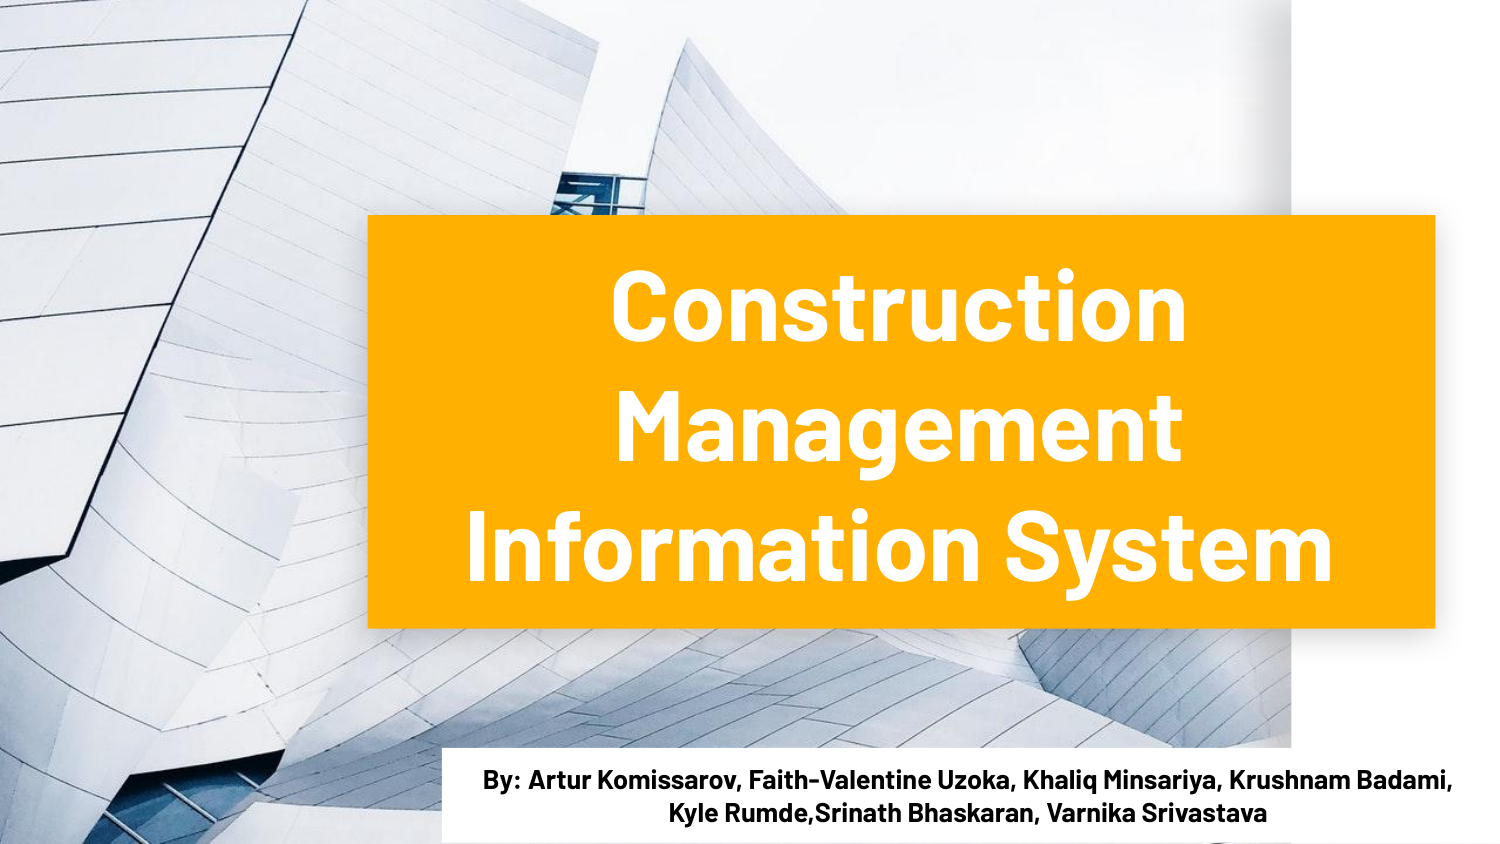

# Construction Management Information System
By: Artur Komissarov, Faith-Valentine Uzoka, Khaliq Minsariya, Krushnam Badami,
Kyle Rumde,Srinath Bhaskaran, Varnika Srivastava